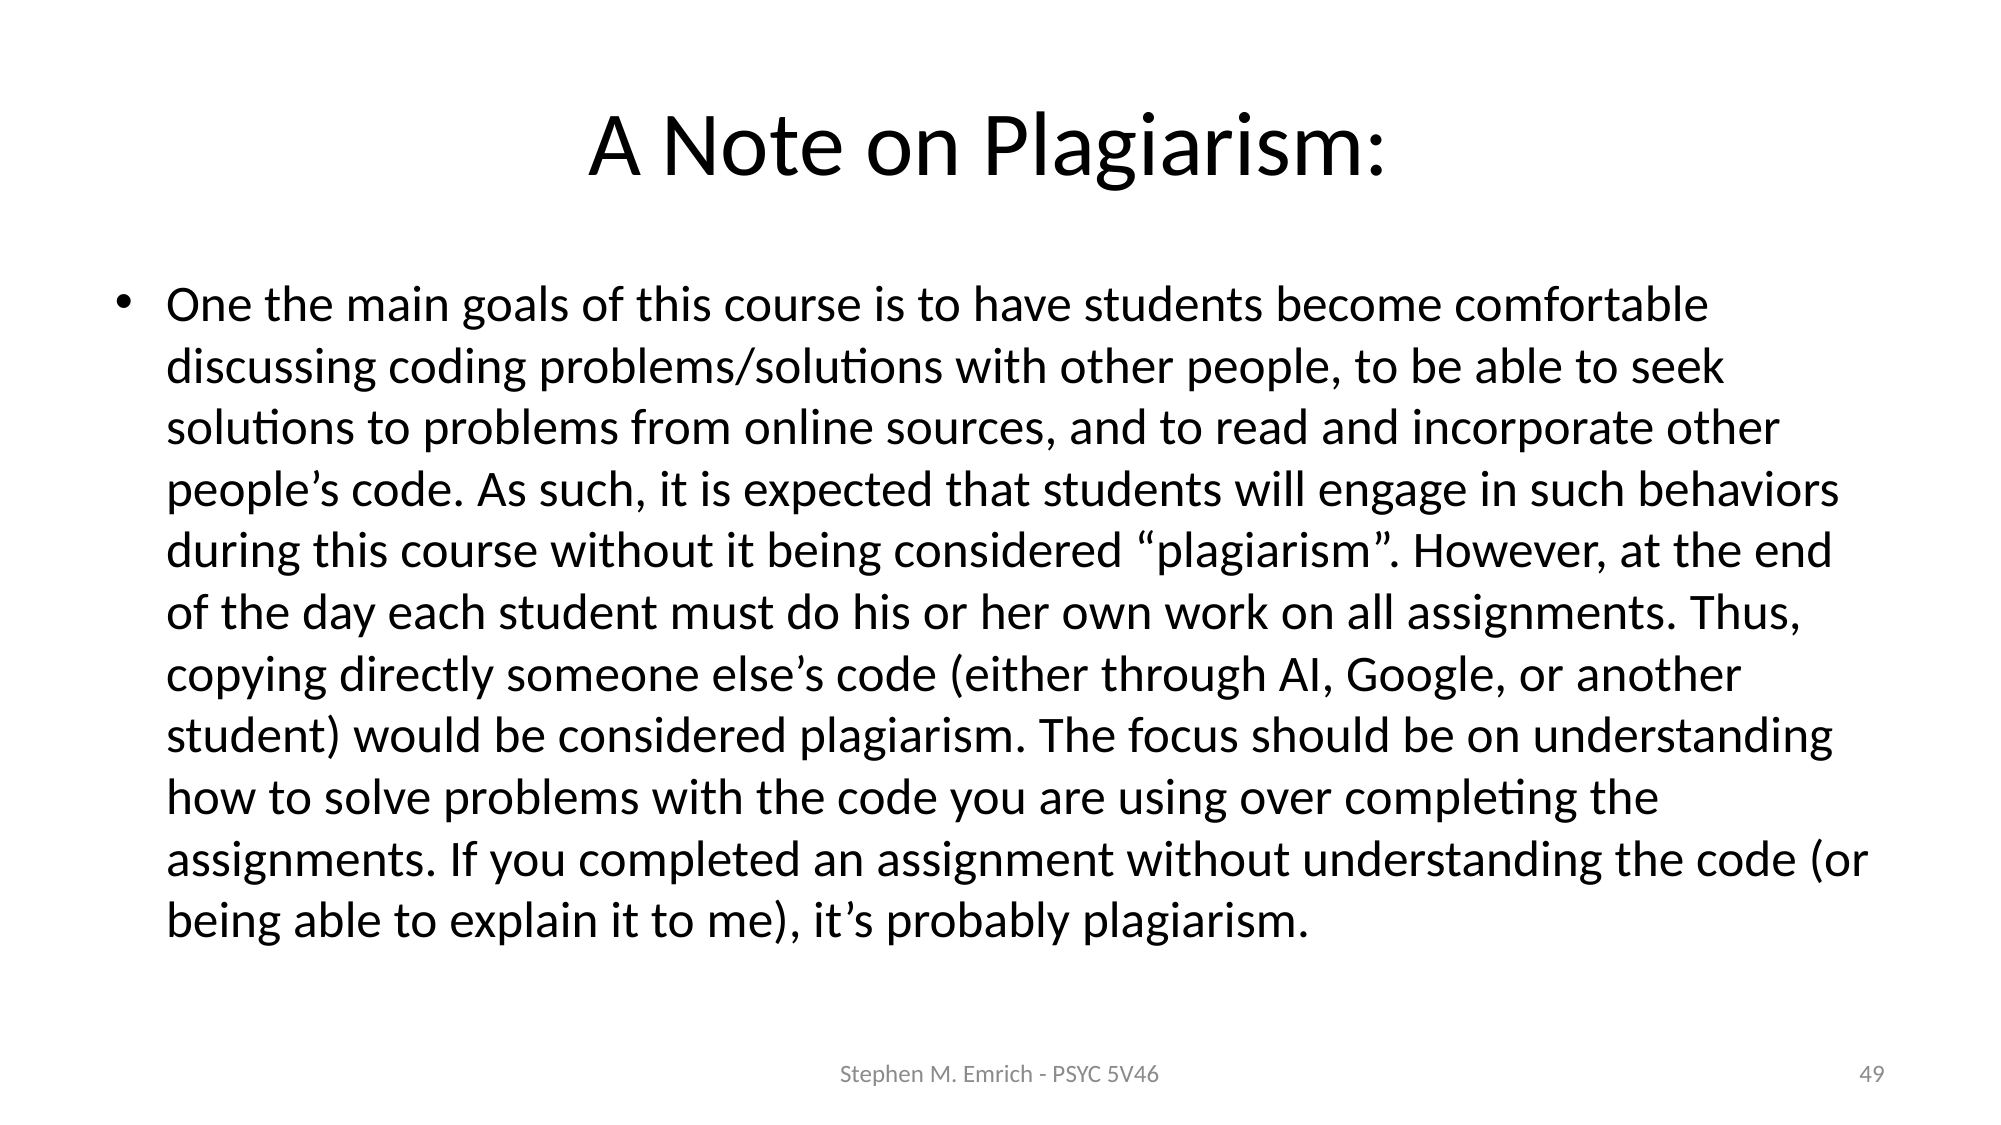

# A Note on Plagiarism:
One the main goals of this course is to have students become comfortable discussing coding problems/solutions with other people, to be able to seek solutions to problems from online sources, and to read and incorporate other people’s code. As such, it is expected that students will engage in such behaviors during this course without it being considered “plagiarism”. However, at the end of the day each student must do his or her own work on all assignments. Thus, copying directly someone else’s code (either through AI, Google, or another student) would be considered plagiarism. The focus should be on understanding how to solve problems with the code you are using over completing the assignments. If you completed an assignment without understanding the code (or being able to explain it to me), it’s probably plagiarism.

Stephen M. Emrich - PSYC 5V46
49